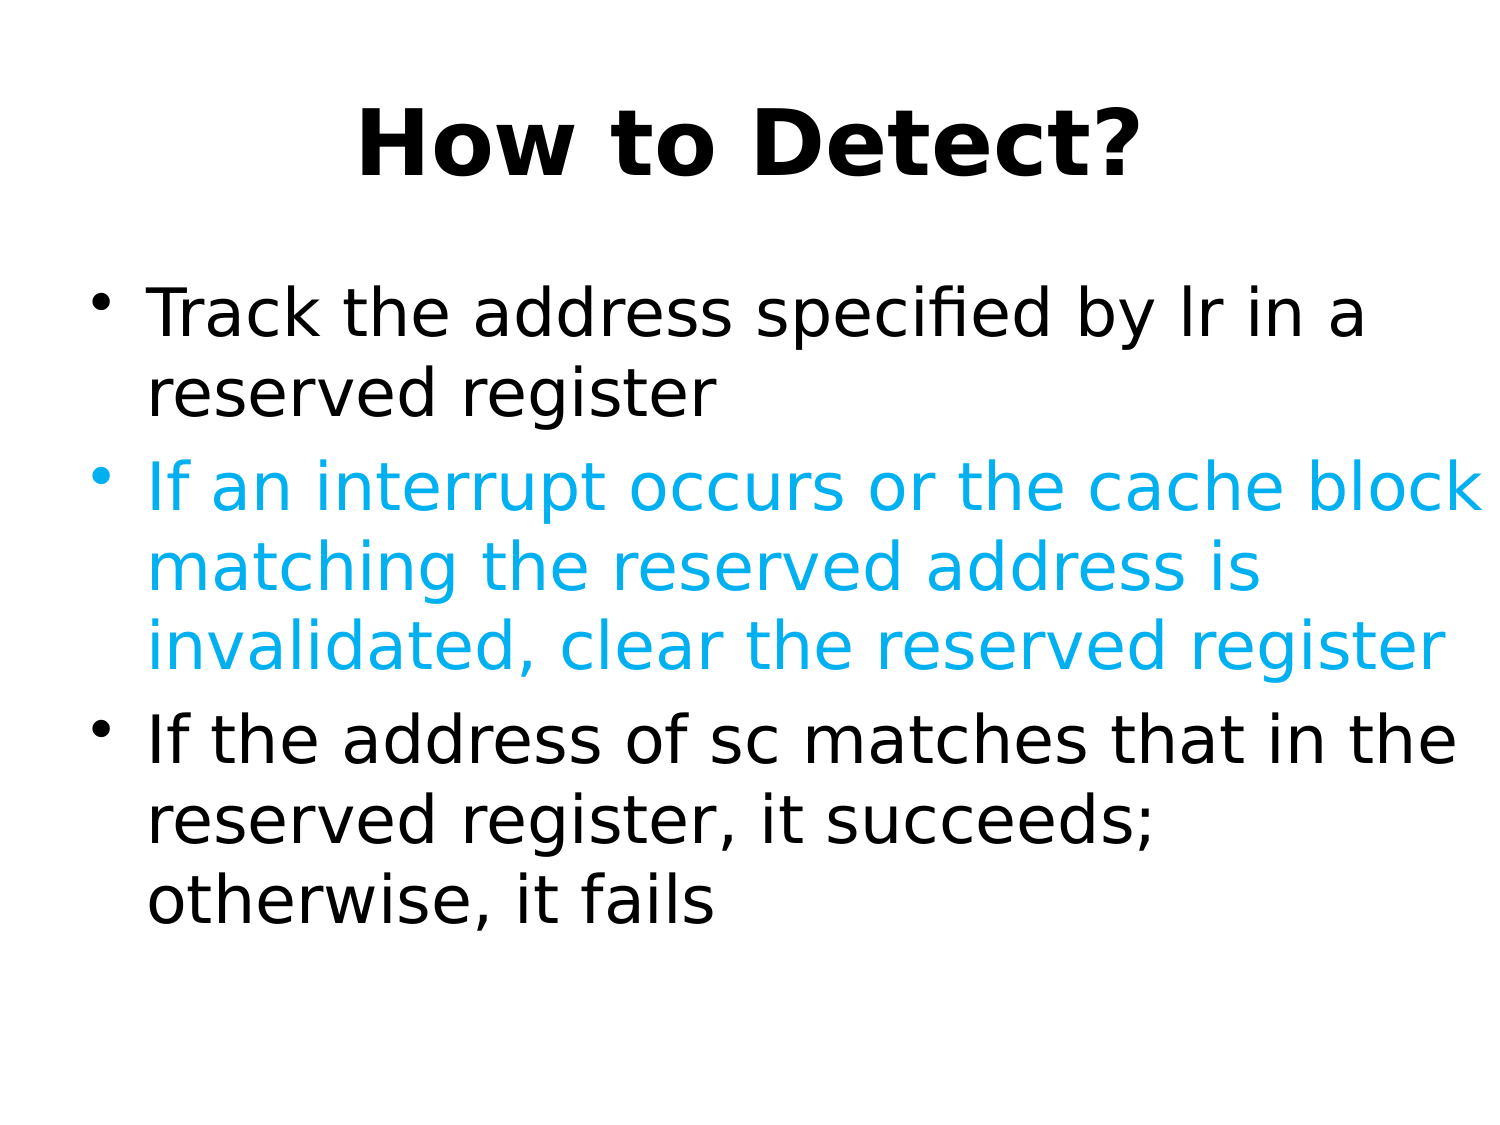

# How to Detect?
Track the address specified by lr in a reserved register
If an interrupt occurs or the cache block matching the reserved address is invalidated, clear the reserved register
If the address of sc matches that in the reserved register, it succeeds;            otherwise, it fails